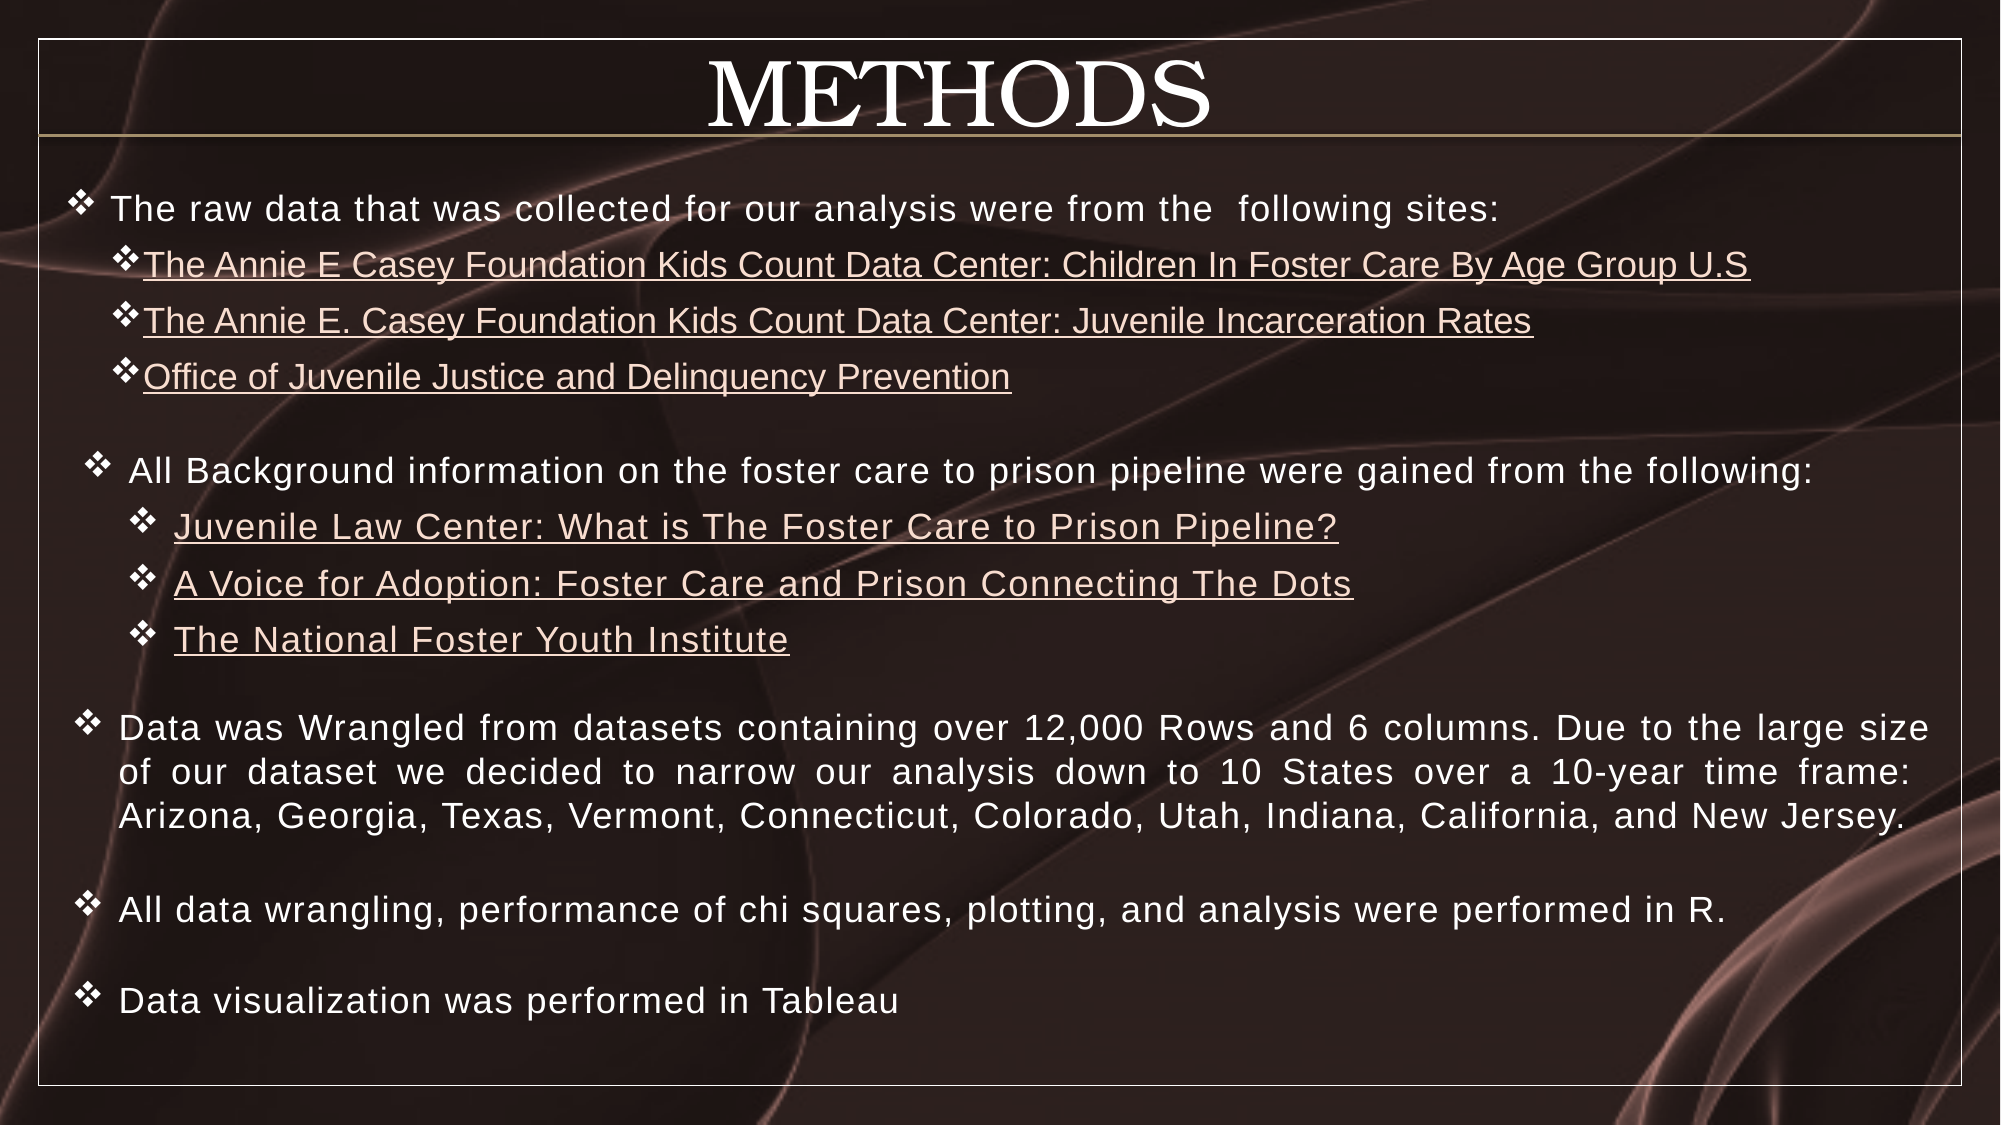

# METHODS

 The raw data that was collected for our analysis were from the  following sites:
The Annie E Casey Foundation Kids Count Data Center: Children In Foster Care By Age Group U.S
The Annie E. Casey Foundation Kids Count Data Center: Juvenile Incarceration Rates
Office of Juvenile Justice and Delinquency Prevention

All Background information on the foster care to prison pipeline were gained from the following:
Juvenile Law Center: What is The Foster Care to Prison Pipeline?
A Voice for Adoption: Foster Care and Prison Connecting The Dots
The National Foster Youth Institute

Data was Wrangled from datasets containing over 12,000 Rows and 6 columns. Due to the large size of our dataset we decided to narrow our analysis down to 10 States over a 10-year time frame:  Arizona, Georgia, Texas, Vermont, Connecticut, Colorado, Utah, Indiana, California, and New Jersey.

All data wrangling, performance of chi squares, plotting, and analysis were performed in R.

Data visualization was performed in Tableau